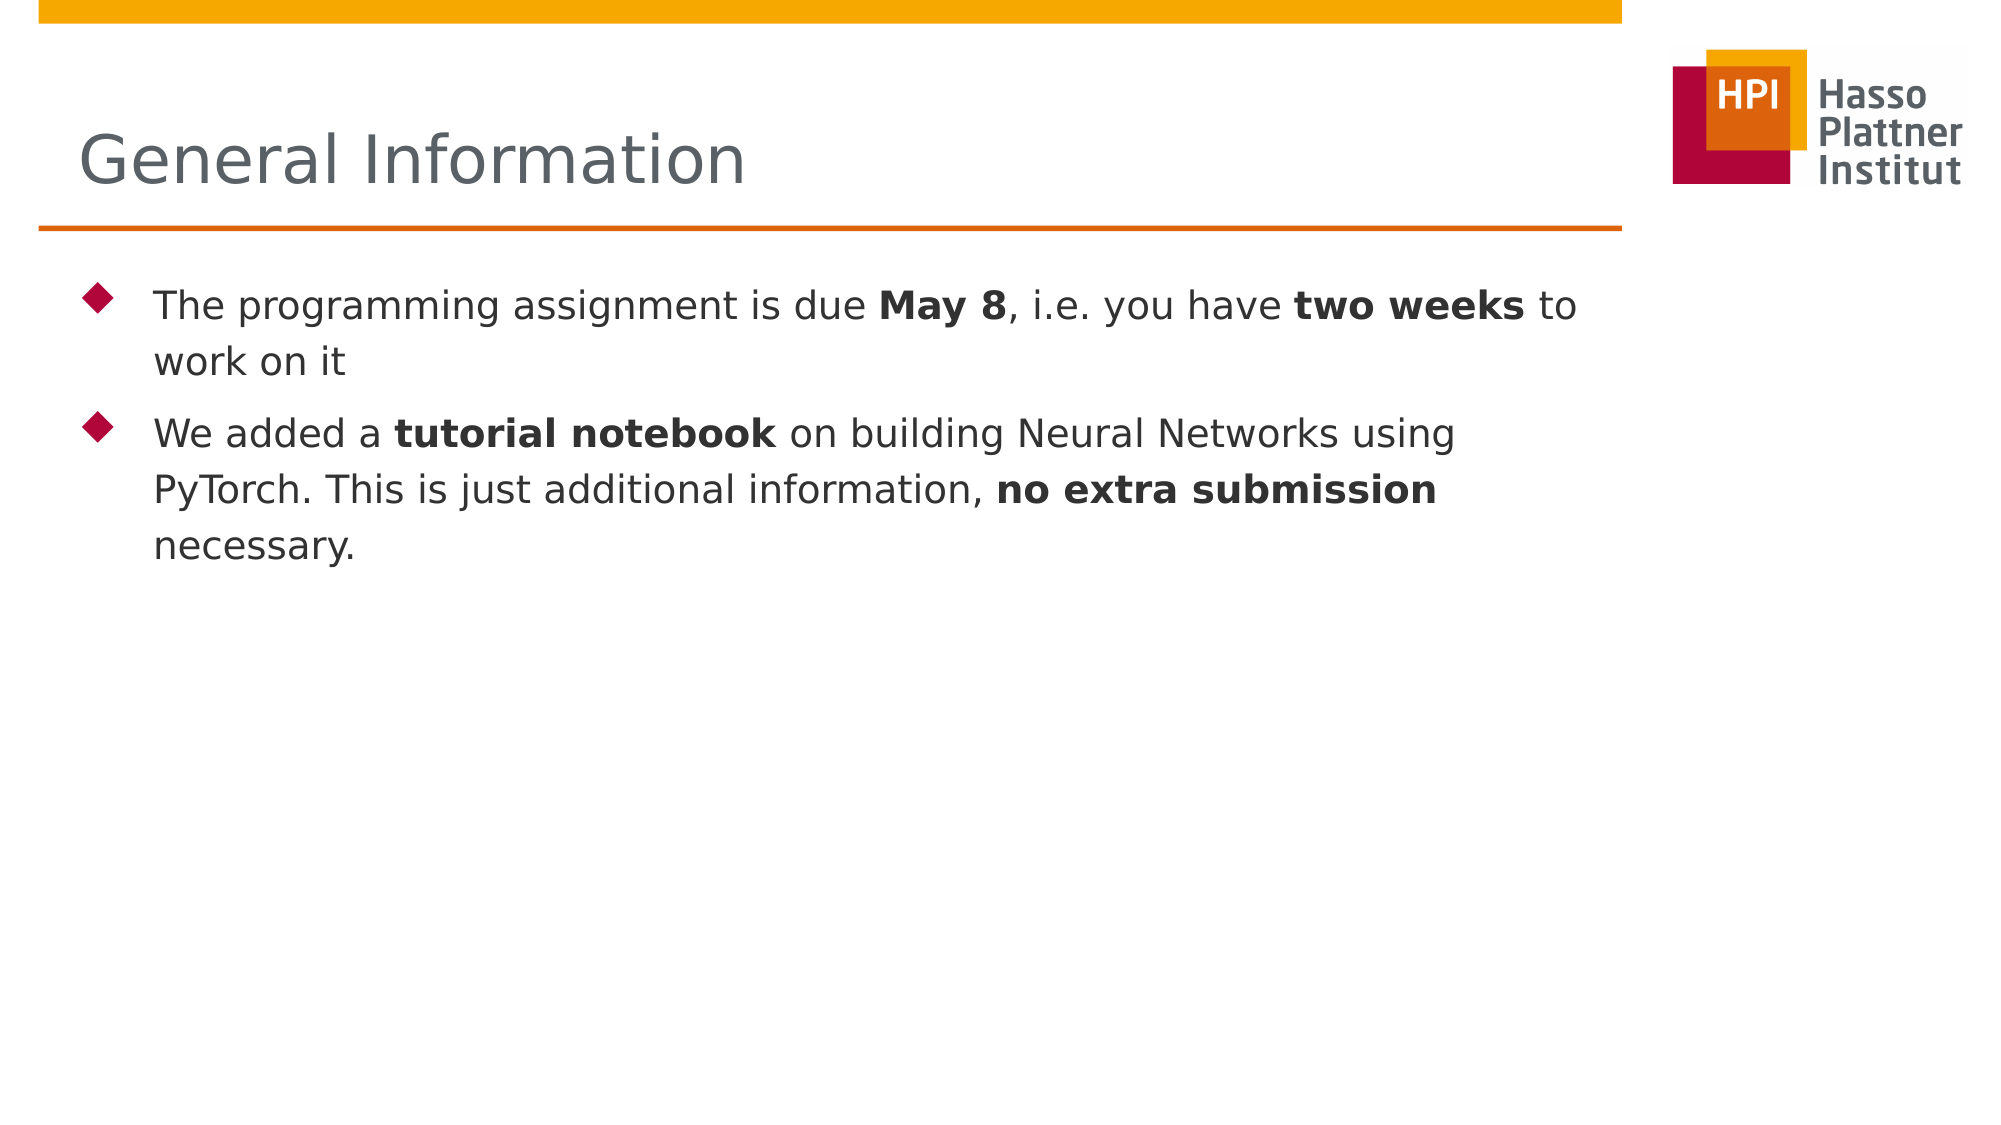

# General Information
The programming assignment is due May 8, i.e. you have two weeks to work on it
We added a tutorial notebook on building Neural Networks using PyTorch. This is just additional information, no extra submission necessary.